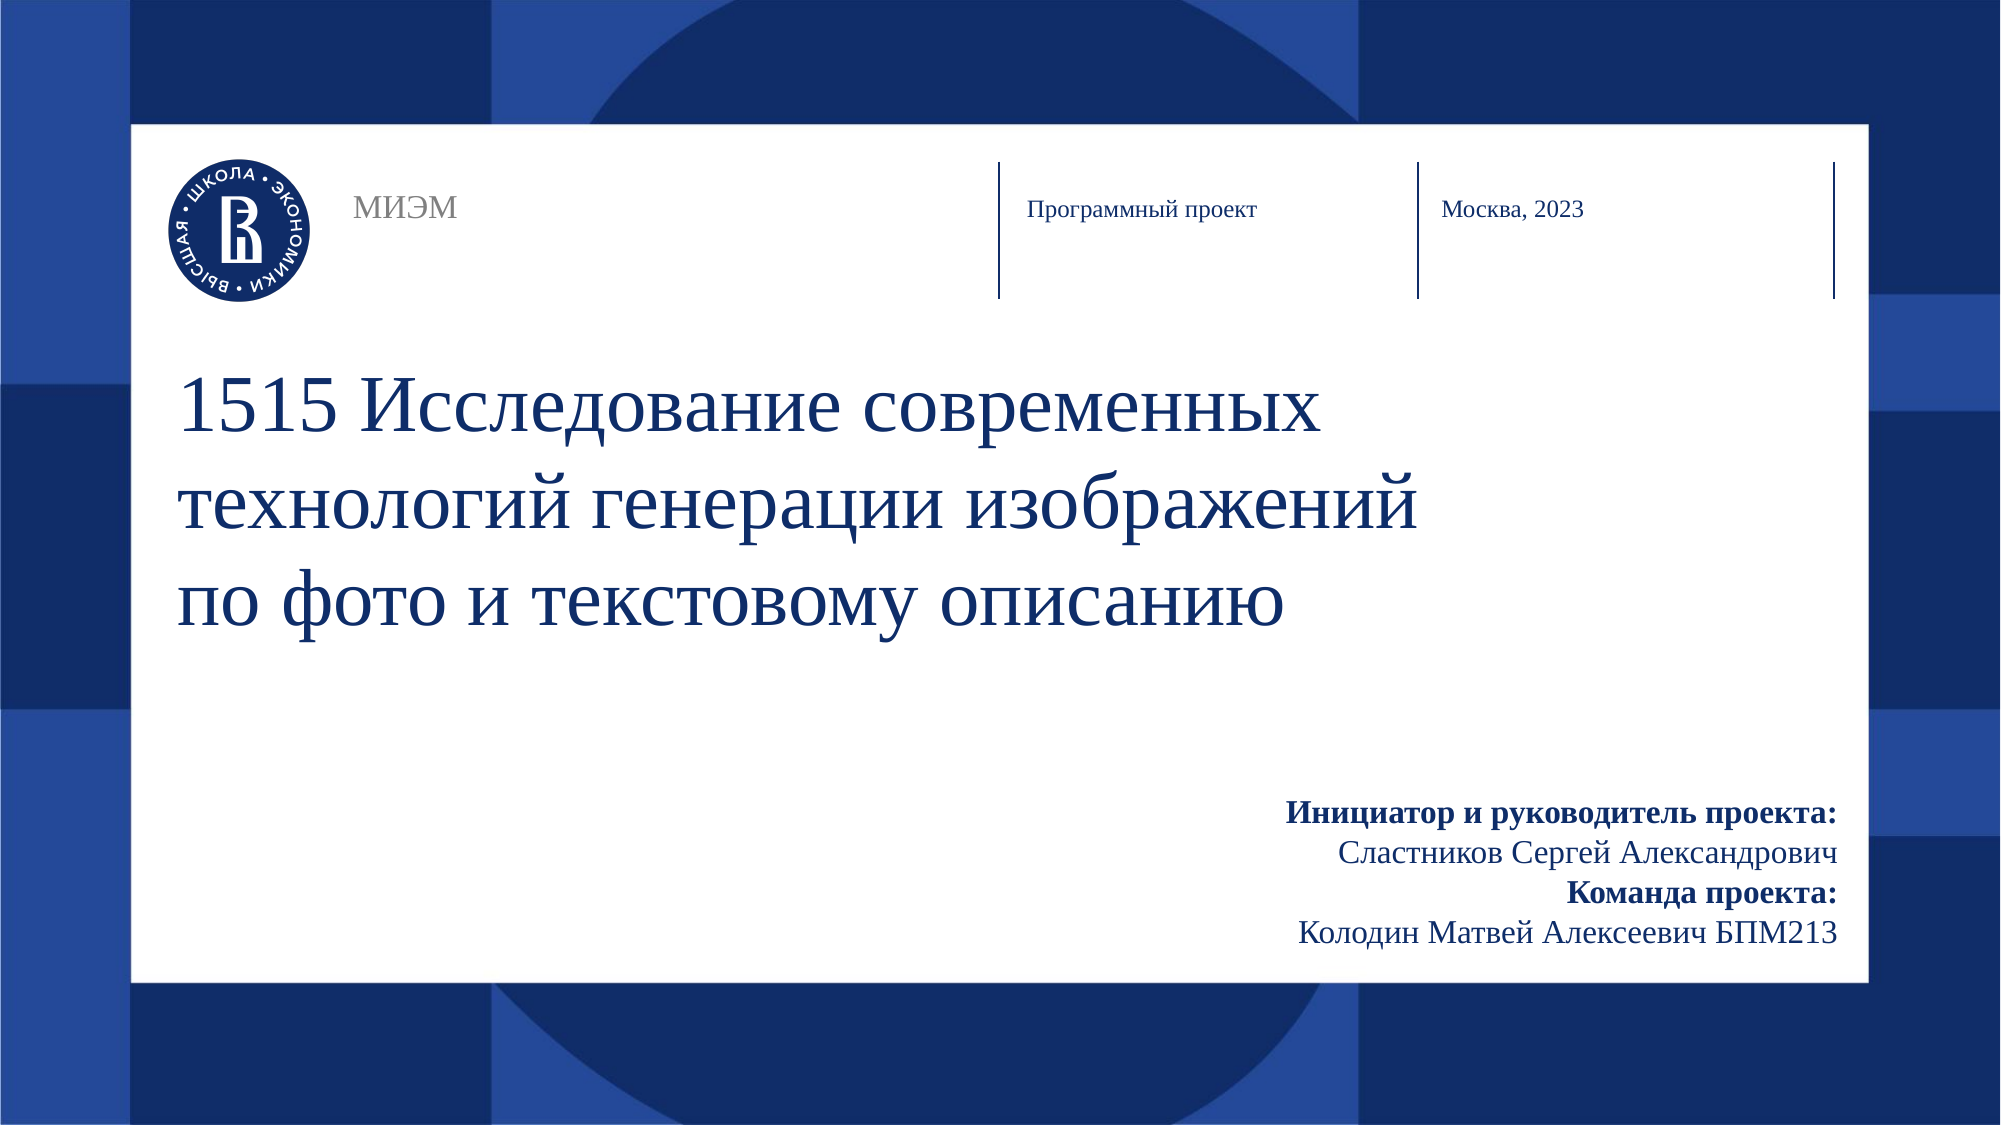

МИЭМ
Программный проект
Москва, 2023
# 1515 Исследование современных технологий генерации изображений по фото и текстовому описанию
Инициатор и руководитель проекта:
Сластников Сергей Александрович
Команда проекта:
Колодин Матвей Алексеевич БПМ213